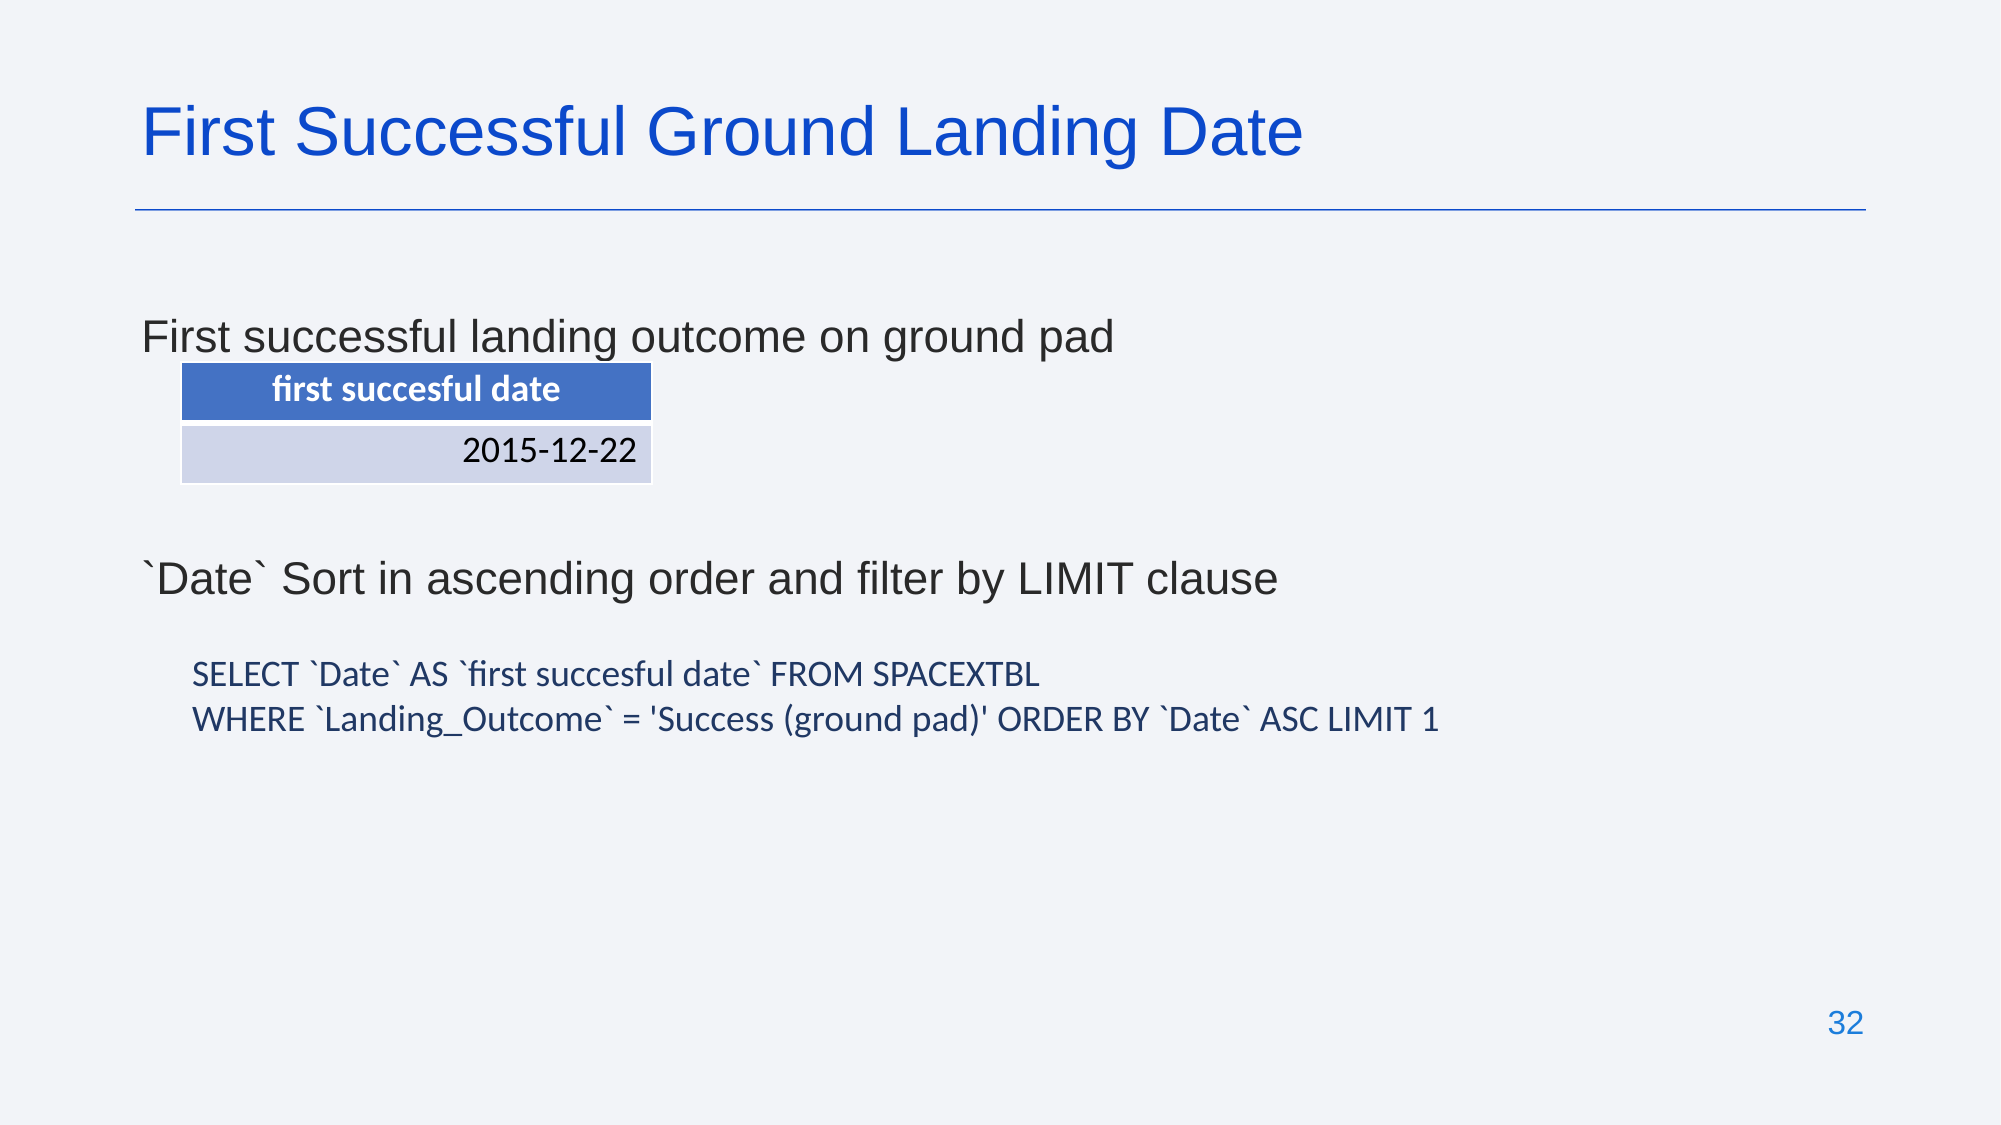

First Successful Ground Landing Date
First successful landing outcome on ground pad

`Date` Sort in ascending order and filter by LIMIT clause

| first succesful date |
| --- |
| 2015-12-22 |
SELECT `Date` AS `first succesful date` FROM SPACEXTBL
WHERE `Landing_Outcome` = 'Success (ground pad)' ORDER BY `Date` ASC LIMIT 1
32